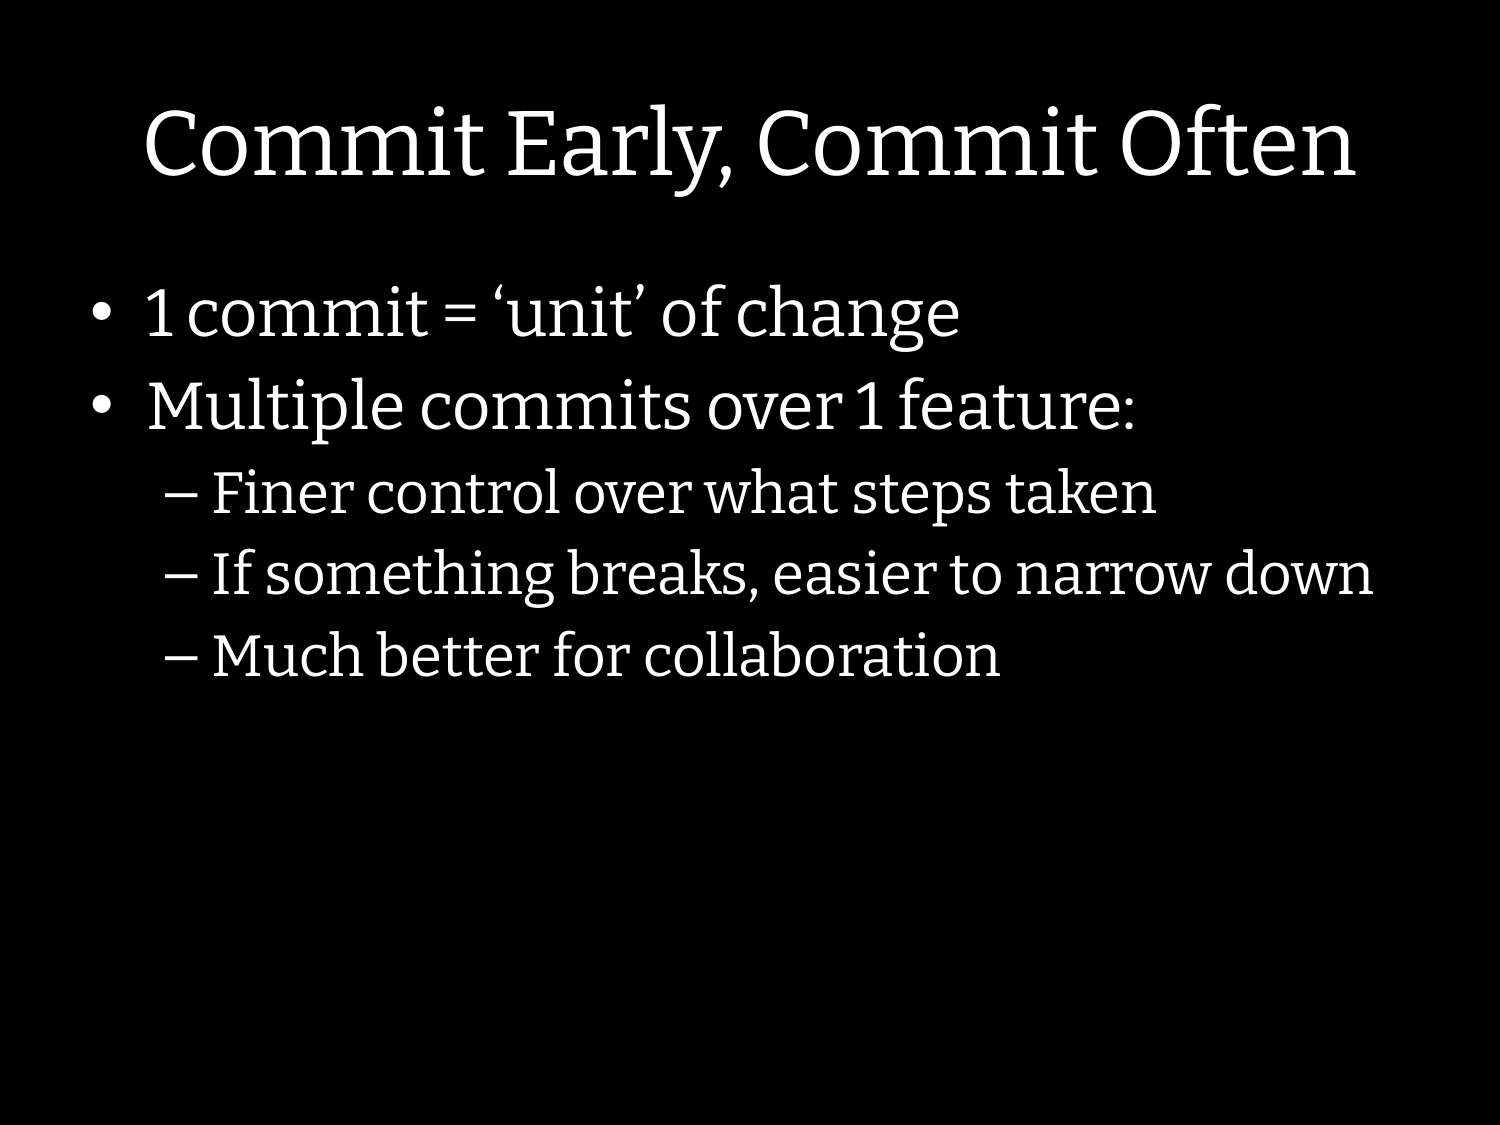

# Commit Early, Commit Often
1 commit = ‘unit’ of change
Multiple commits over 1 feature:
Finer control over what steps taken
If something breaks, easier to narrow down
Much better for collaboration